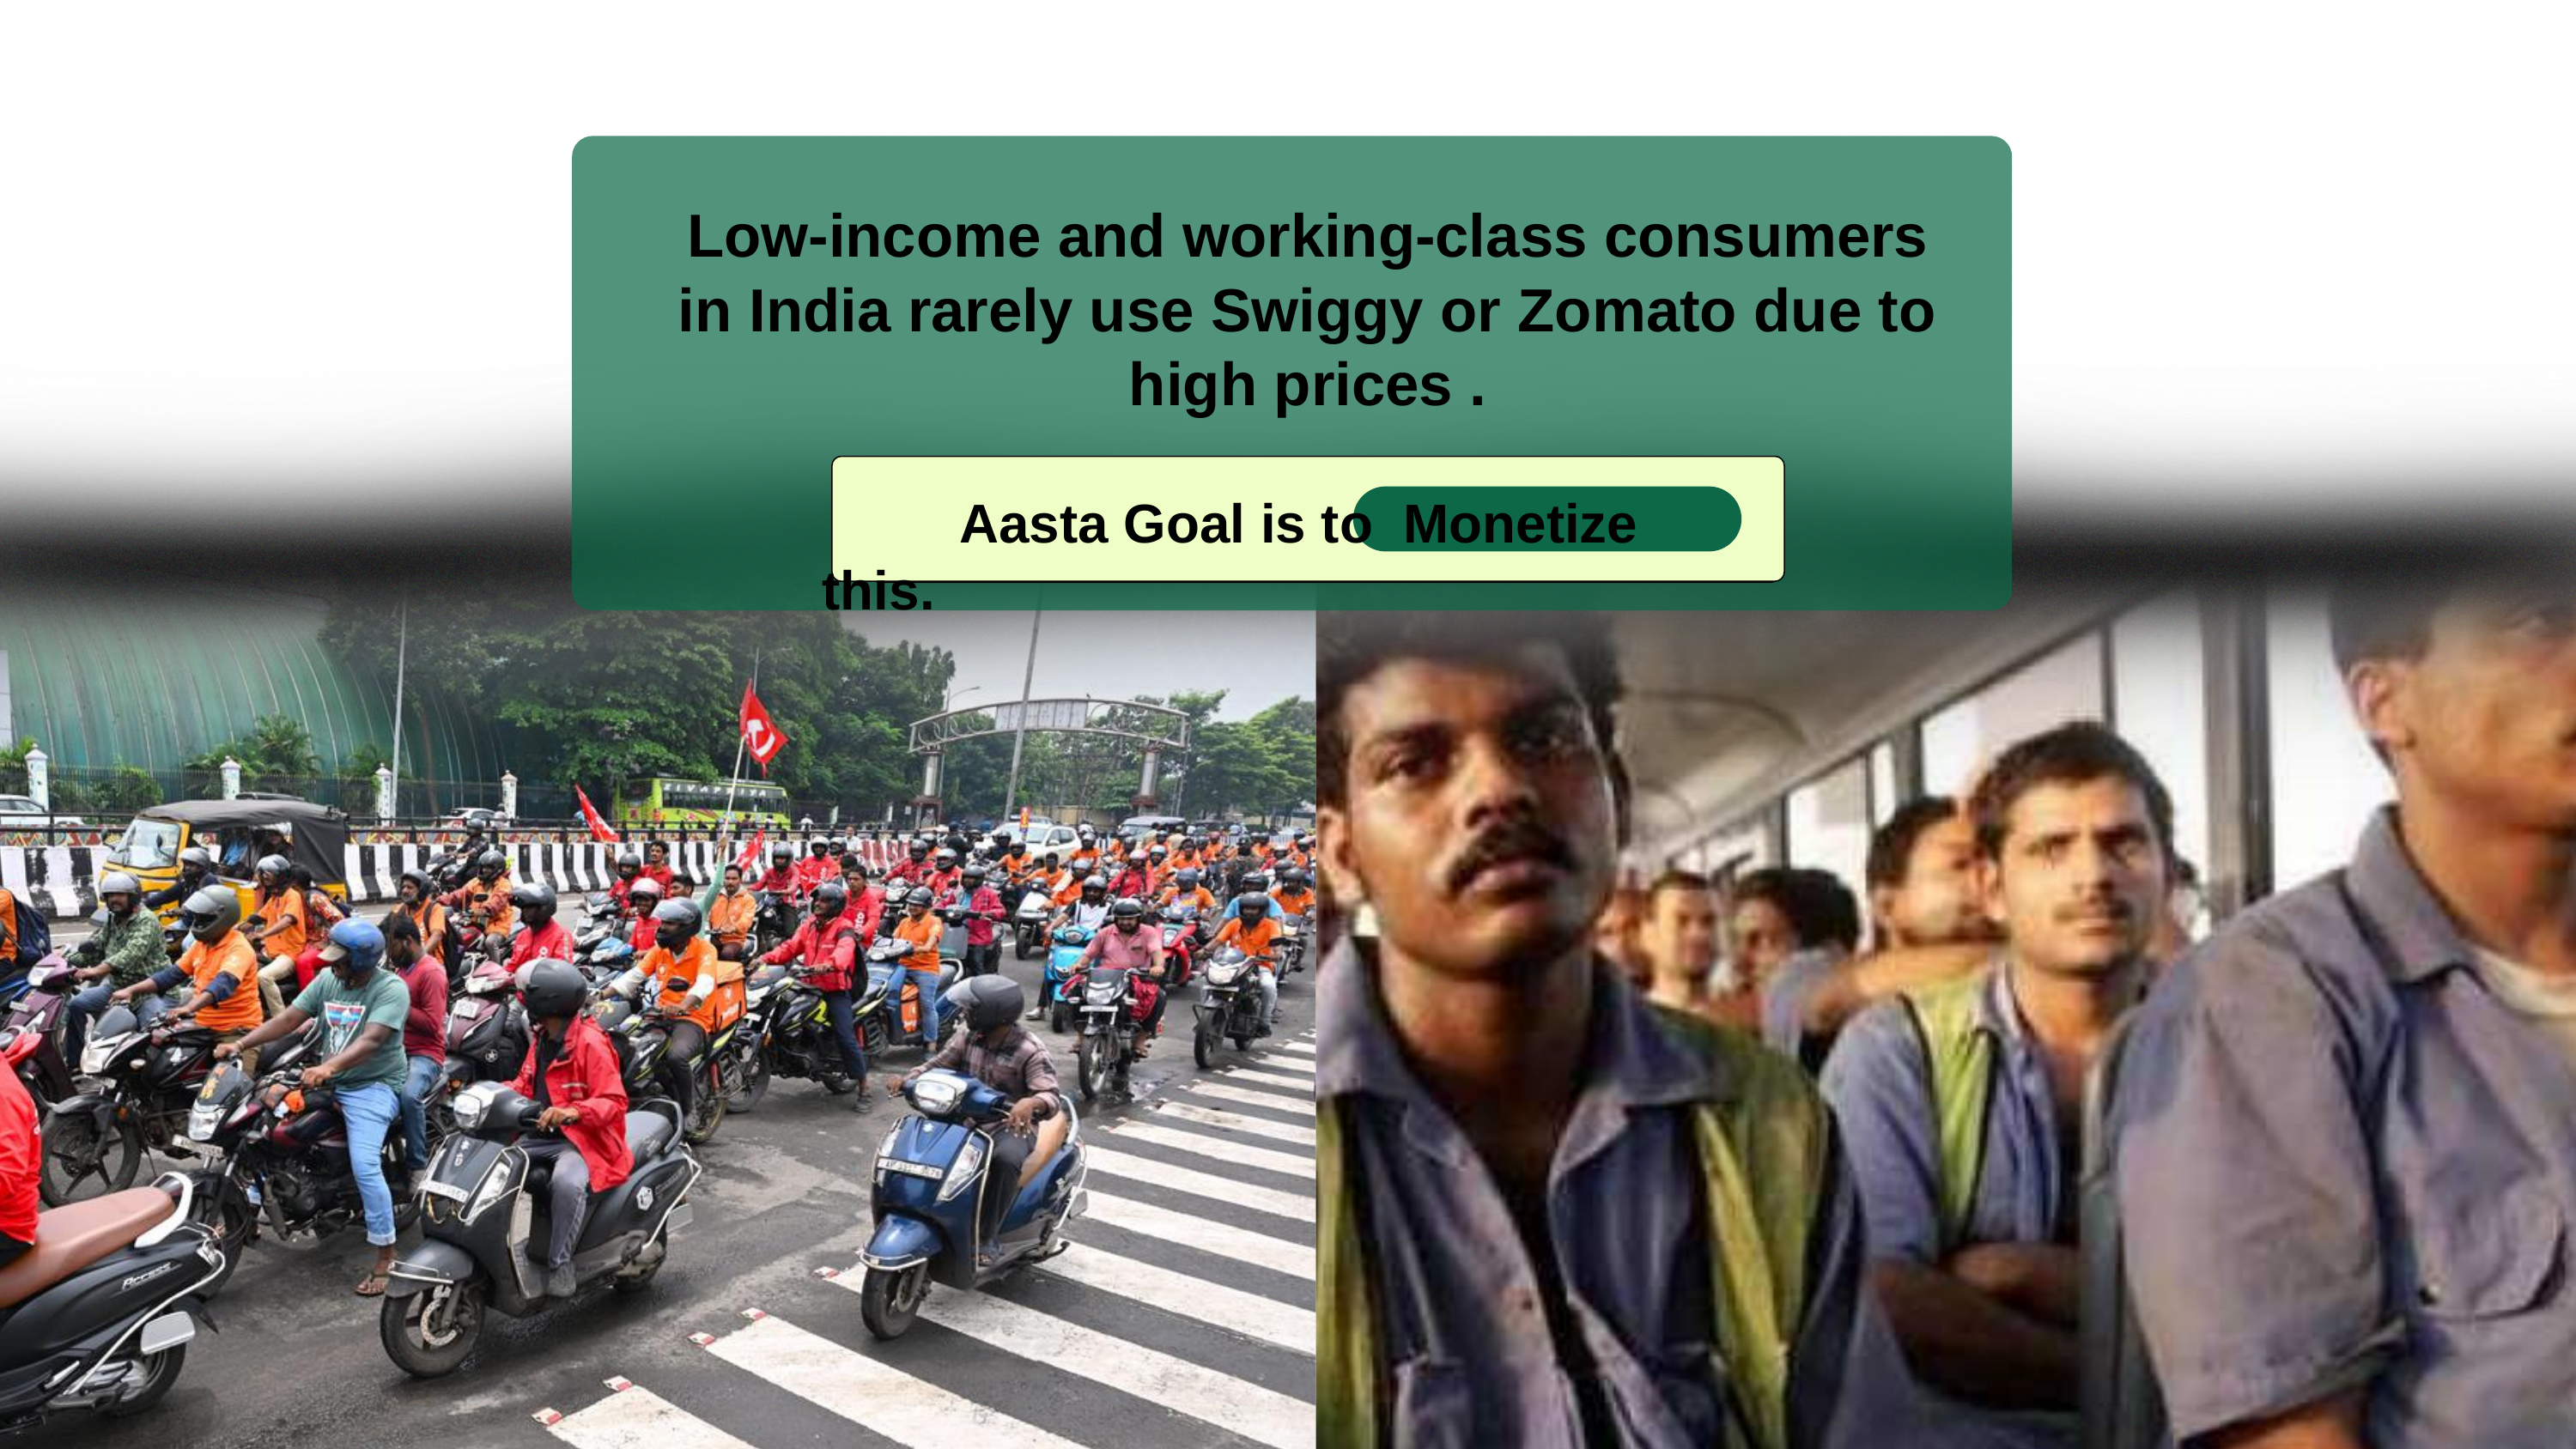

Low-income and working-class consumers in India rarely use Swiggy or Zomato due to high prices .

         Aasta Goal is to  Monetize this.